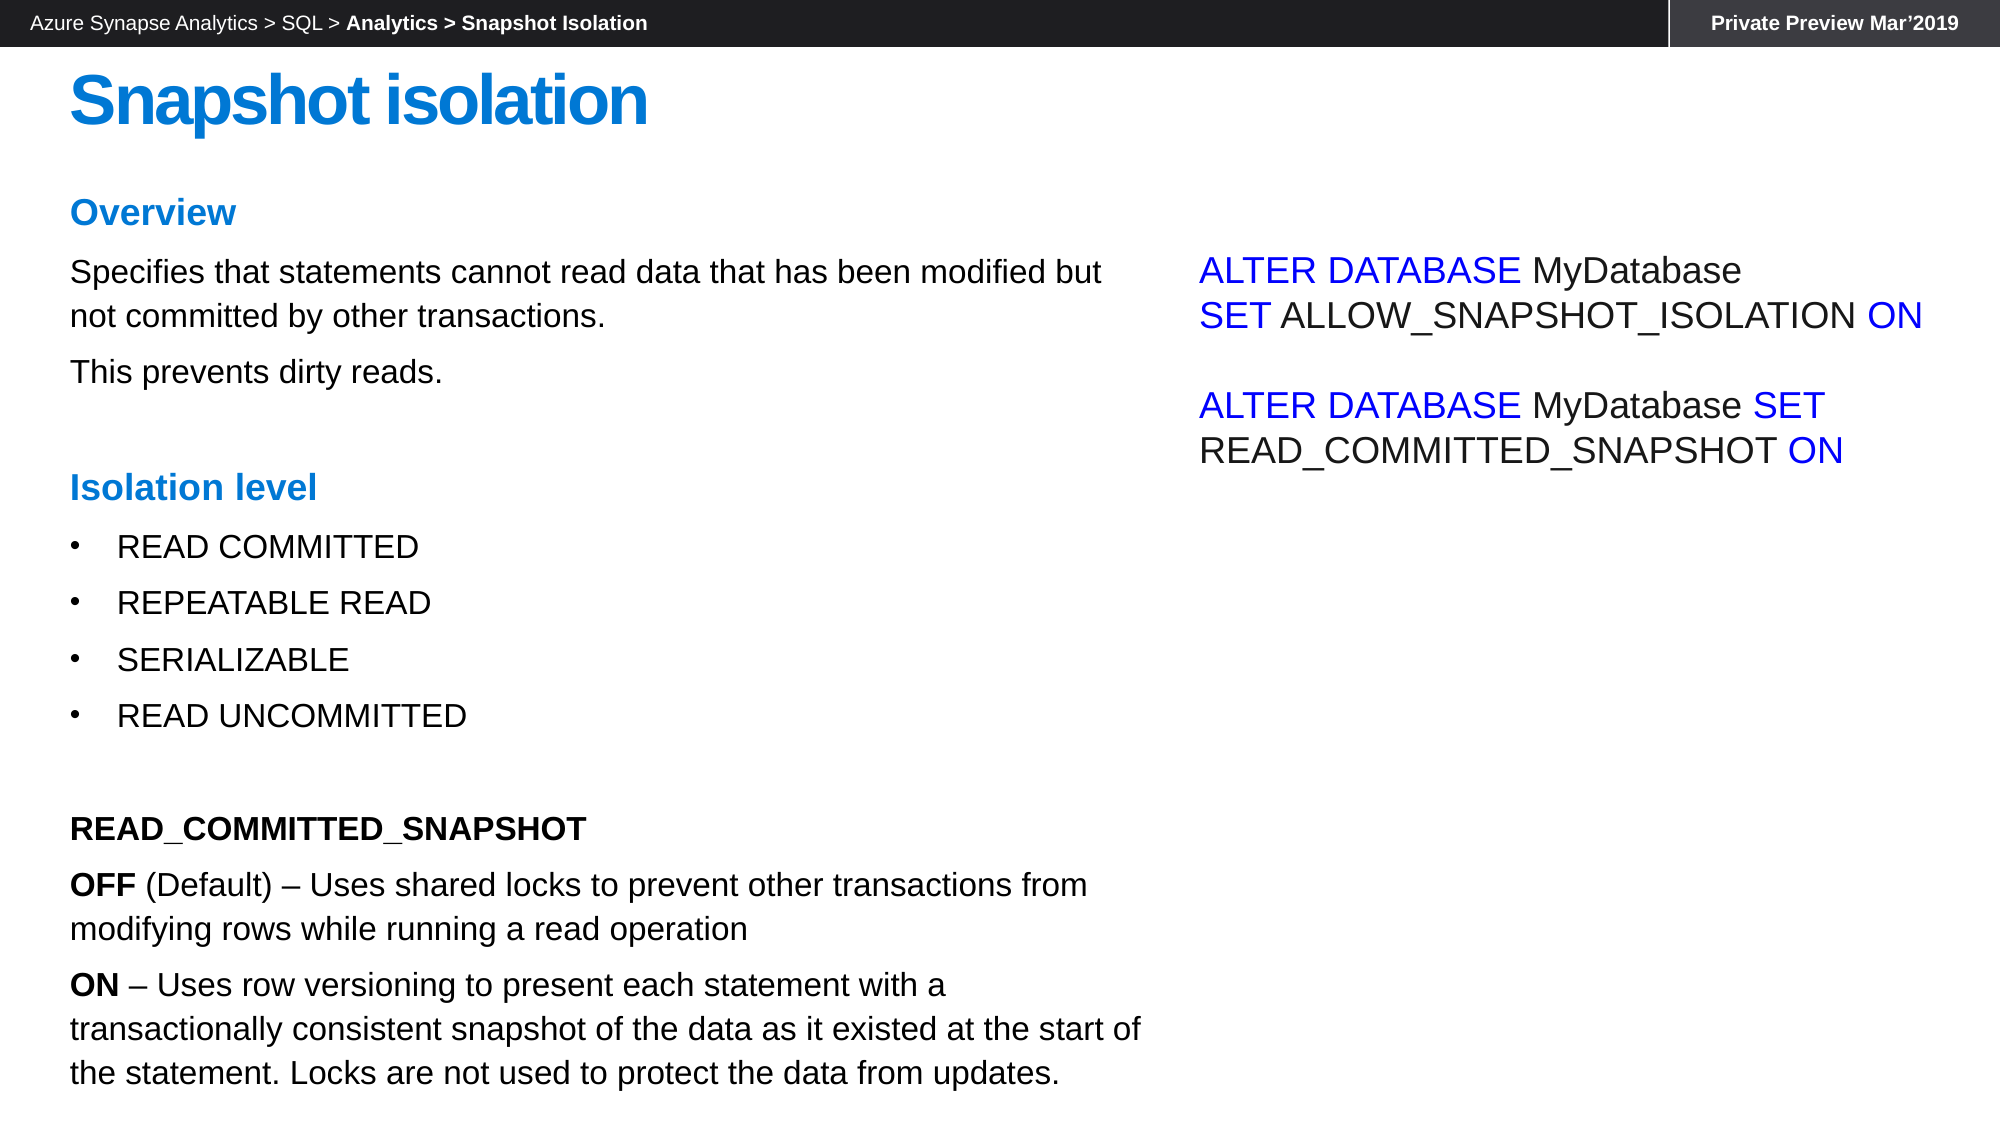

Azure Synapse Analytics > SQL > Analytics > Snapshot Isolation
Private Preview Mar’2019
# Snapshot isolation
Overview
Specifies that statements cannot read data that has been modified but not committed by other transactions.
This prevents dirty reads.

Isolation level
READ COMMITTED
REPEATABLE READ
SERIALIZABLE
READ UNCOMMITTED

READ_COMMITTED_SNAPSHOT
OFF (Default) – Uses shared locks to prevent other transactions from modifying rows while running a read operation
ON – Uses row versioning to present each statement with a transactionally consistent snapshot of the data as it existed at the start of the statement. Locks are not used to protect the data from updates.
ALTER DATABASE MyDatabase
SET ALLOW_SNAPSHOT_ISOLATION ON

ALTER DATABASE MyDatabase SET READ_COMMITTED_SNAPSHOT ON